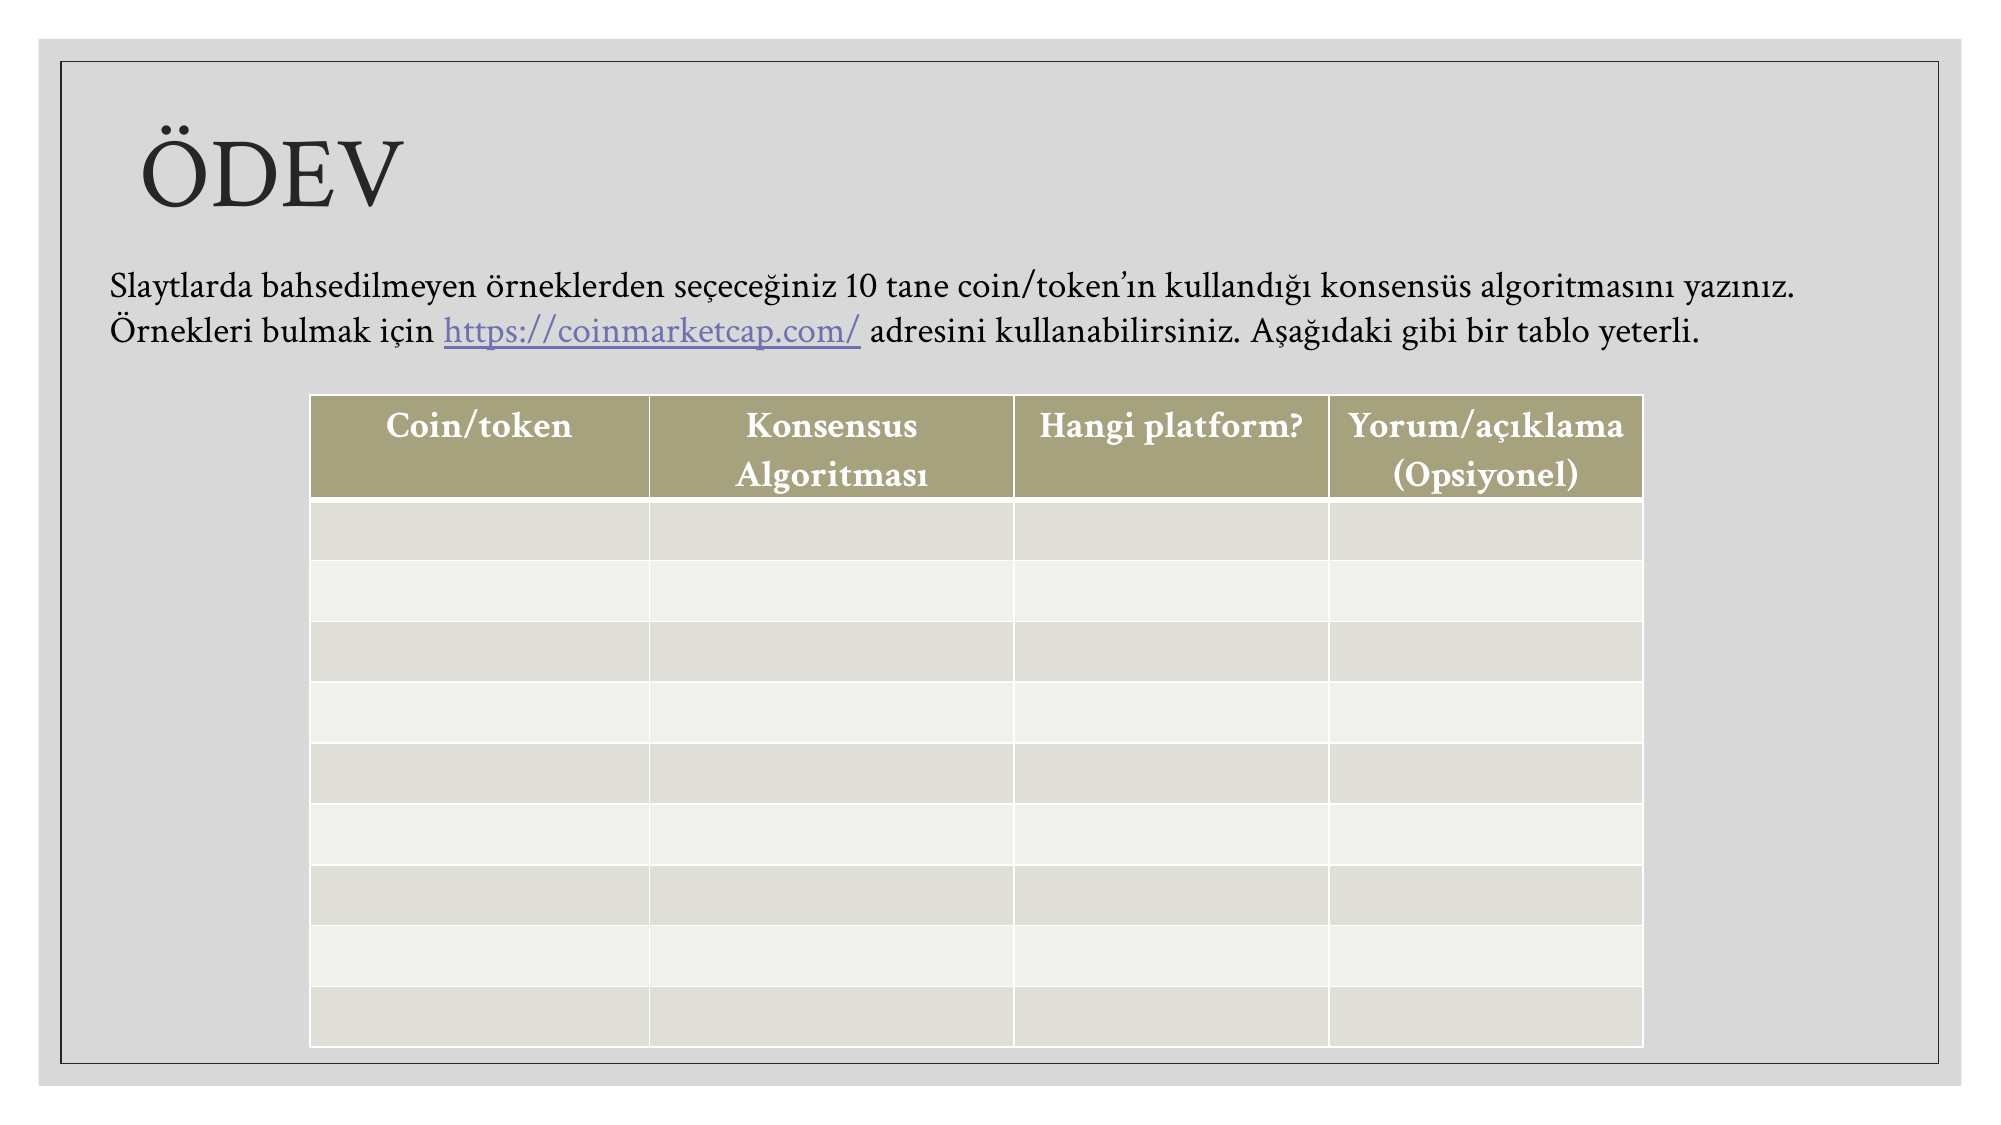

# ÖDEV
Slaytlarda bahsedilmeyen örneklerden seçeceğiniz 10 tane coin/token’ın kullandığı konsensüs algoritmasını yazınız. Örnekleri bulmak için https://coinmarketcap.com/ adresini kullanabilirsiniz. Aşağıdaki gibi bir tablo yeterli.

| Coin/token | Konsensus Algoritması | Hangi platform? | Yorum/açıklama (Opsiyonel) |
| --- | --- | --- | --- |
|  |  |  |  |
|  |  |  |  |
|  |  |  |  |
|  |  |  |  |
|  |  |  |  |
|  |  |  |  |
|  |  |  |  |
|  |  |  |  |
|  |  |  |  |